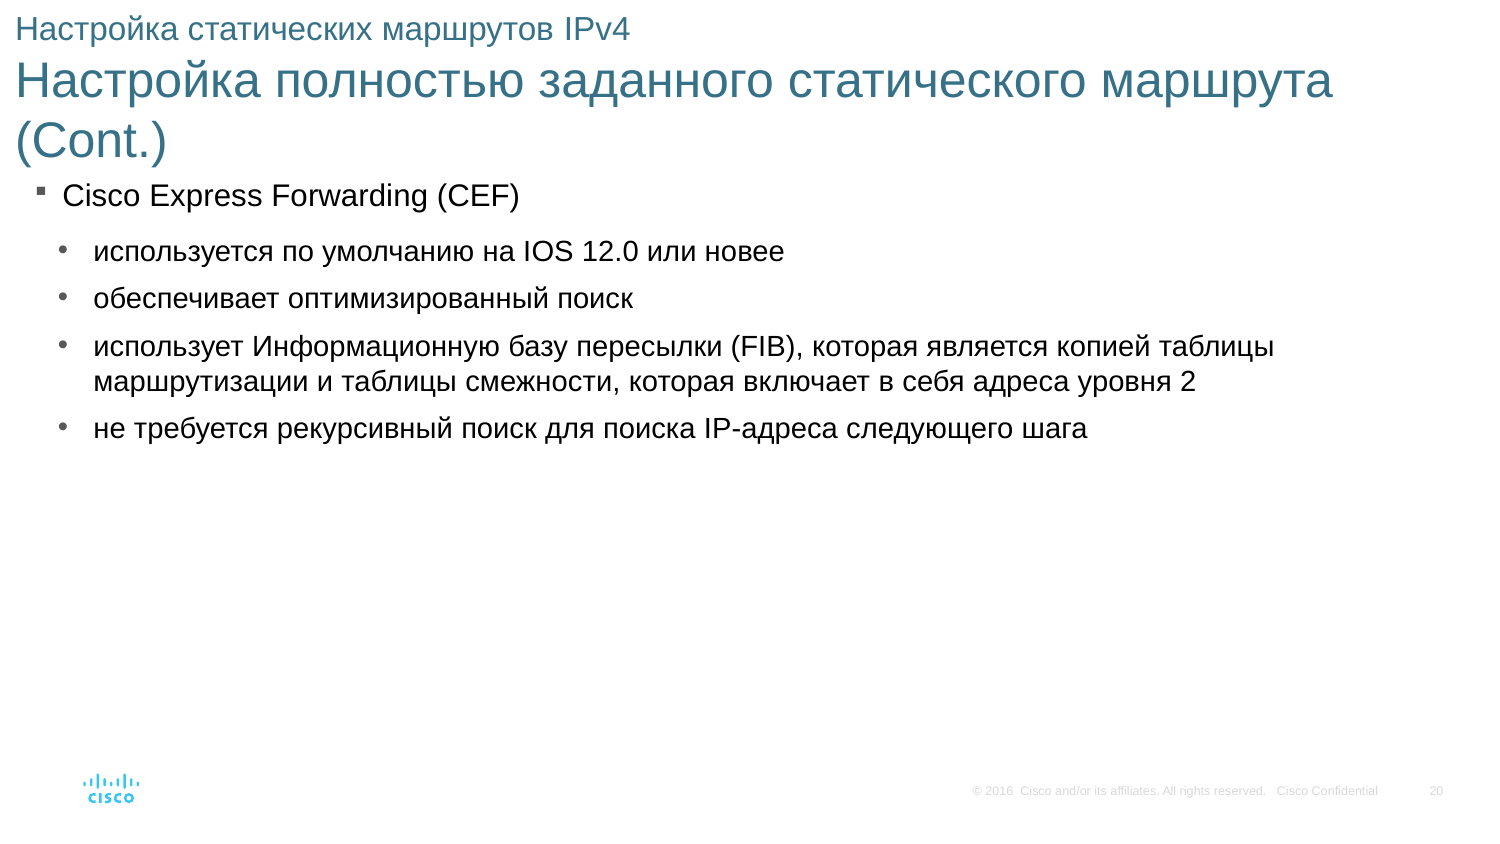

# Настройка статических маршрутов IPv4 Настройка полностью заданного статического маршрута (Cont.)
Cisco Express Forwarding (CEF)
используется по умолчанию на IOS 12.0 или новее
обеспечивает оптимизированный поиск
использует Информационную базу пересылки (FIB), которая является копией таблицы маршрутизации и таблицы смежности, которая включает в себя адреса уровня 2
не требуется рекурсивный поиск для поиска IP-адреса следующего шага